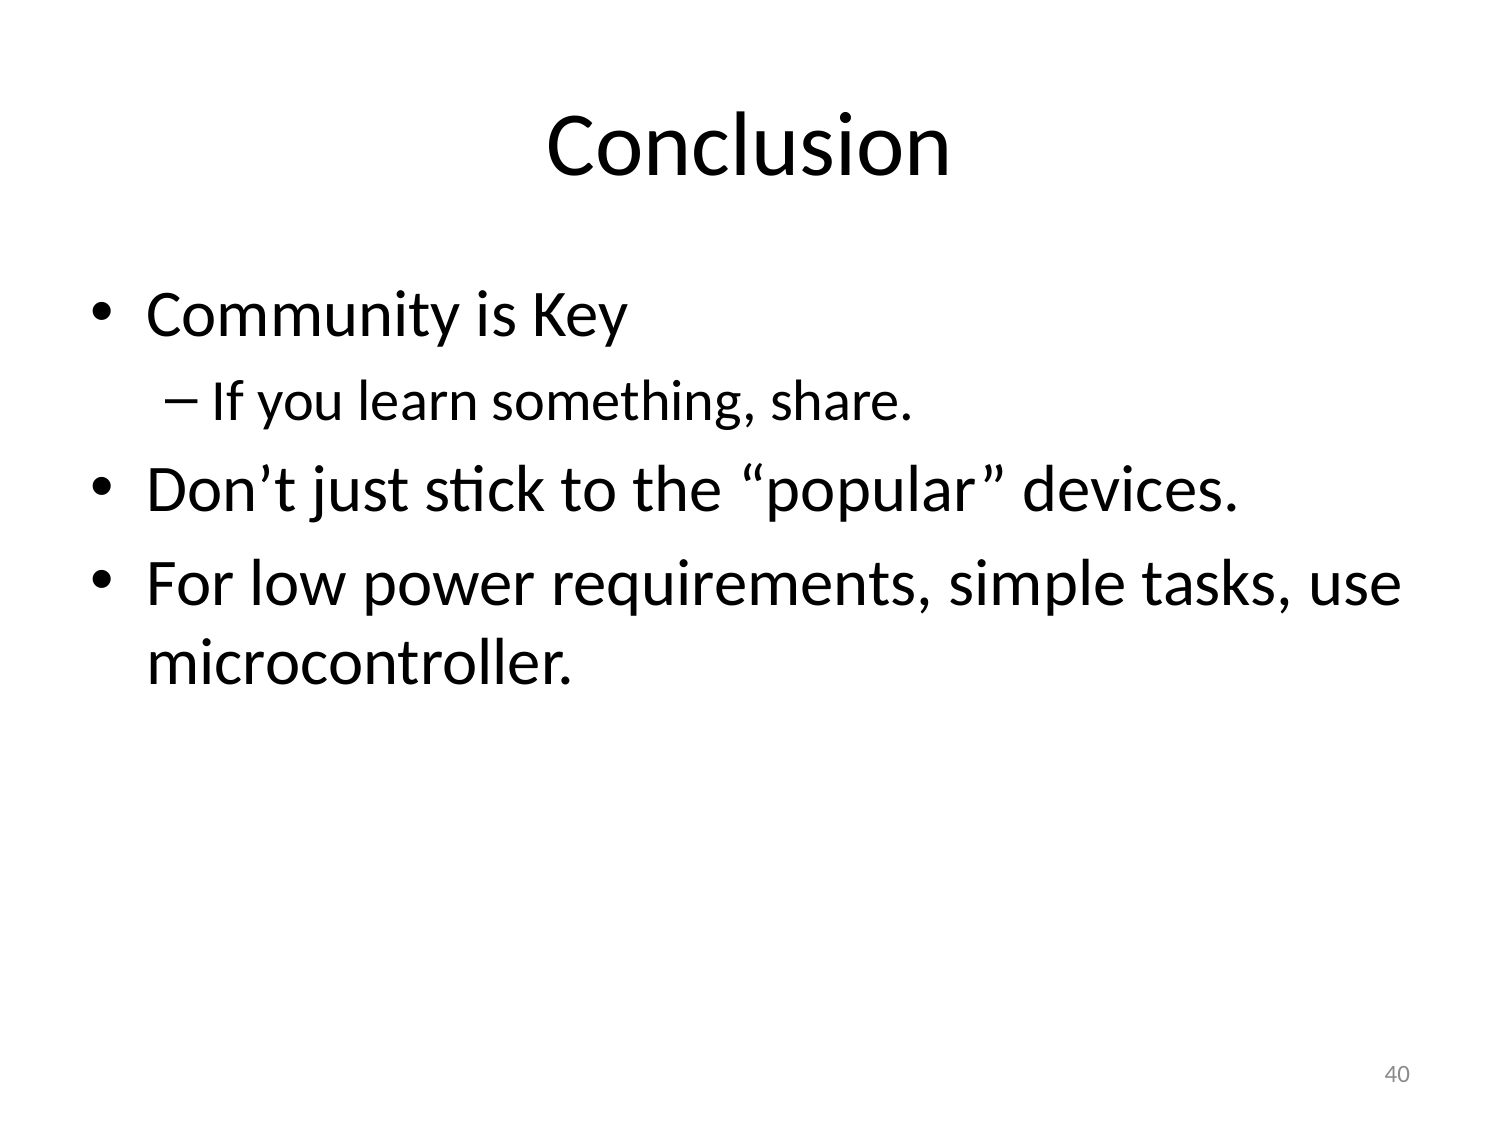

# Conclusion
Community is Key
If you learn something, share.
Don’t just stick to the “popular” devices.
For low power requirements, simple tasks, use microcontroller.

40